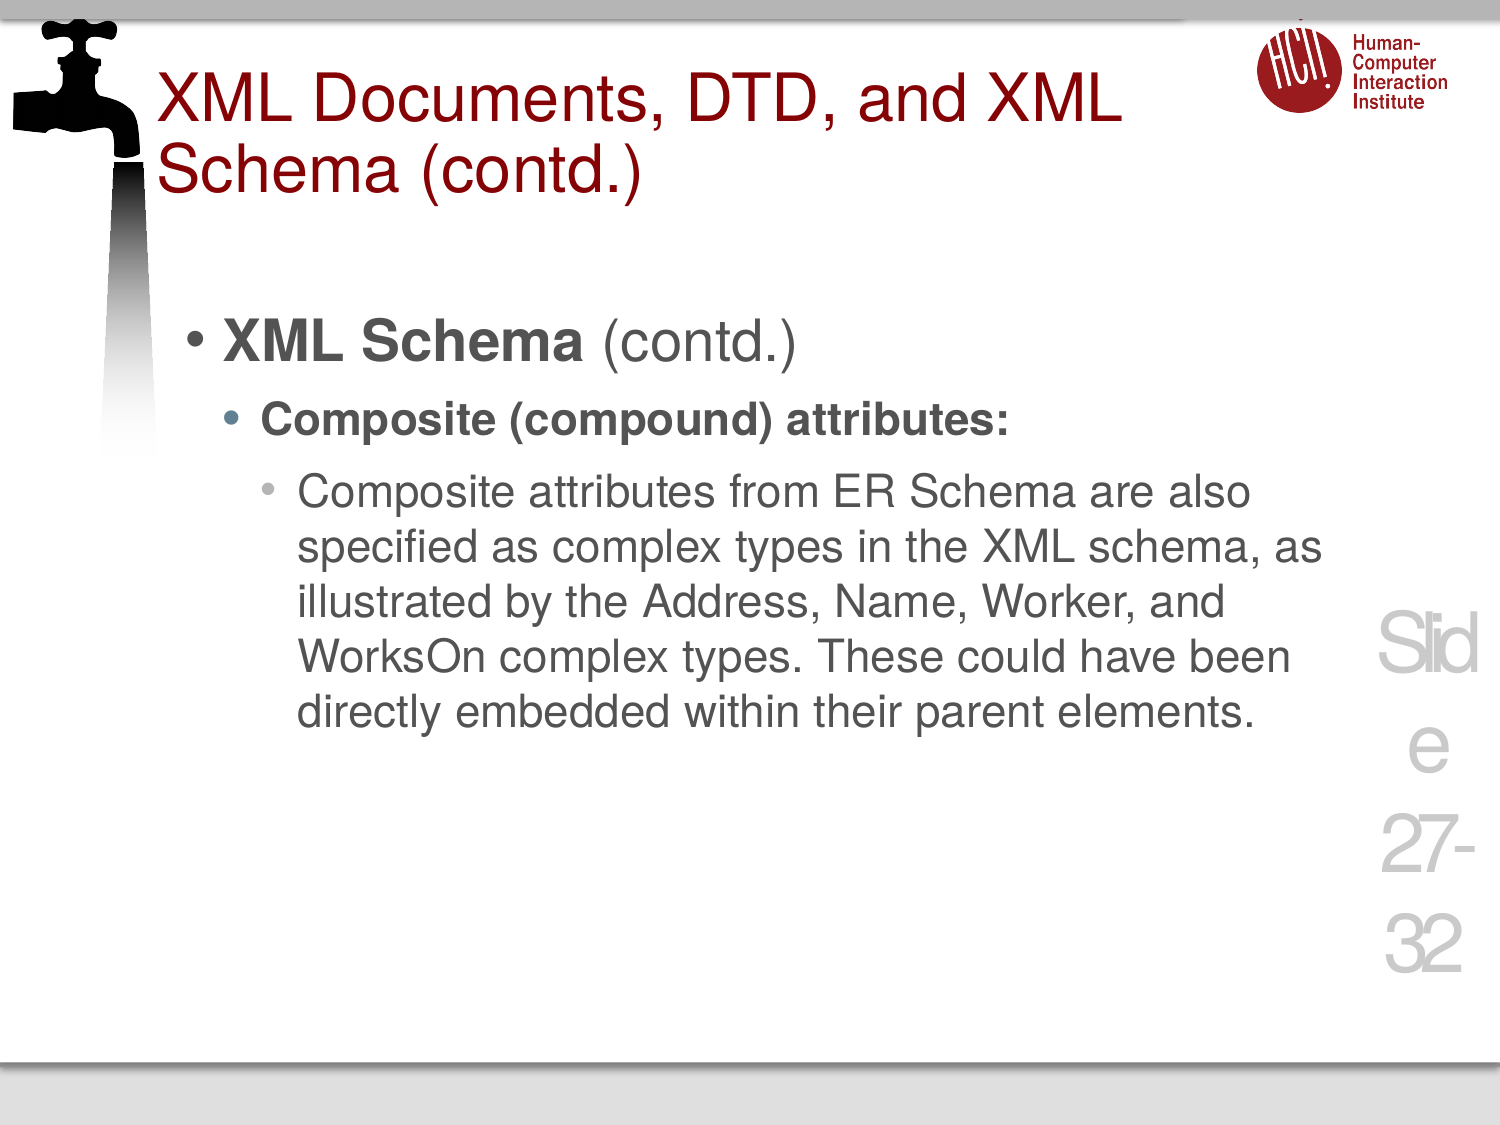

# XML Documents, DTD, and XML Schema (contd.)
XML Schema (contd.)
Composite (compound) attributes:
Composite attributes from ER Schema are also specified as complex types in the XML schema, as illustrated by the Address, Name, Worker, and WorksOn complex types. These could have been directly embedded within their parent elements.
Slide 27- 32